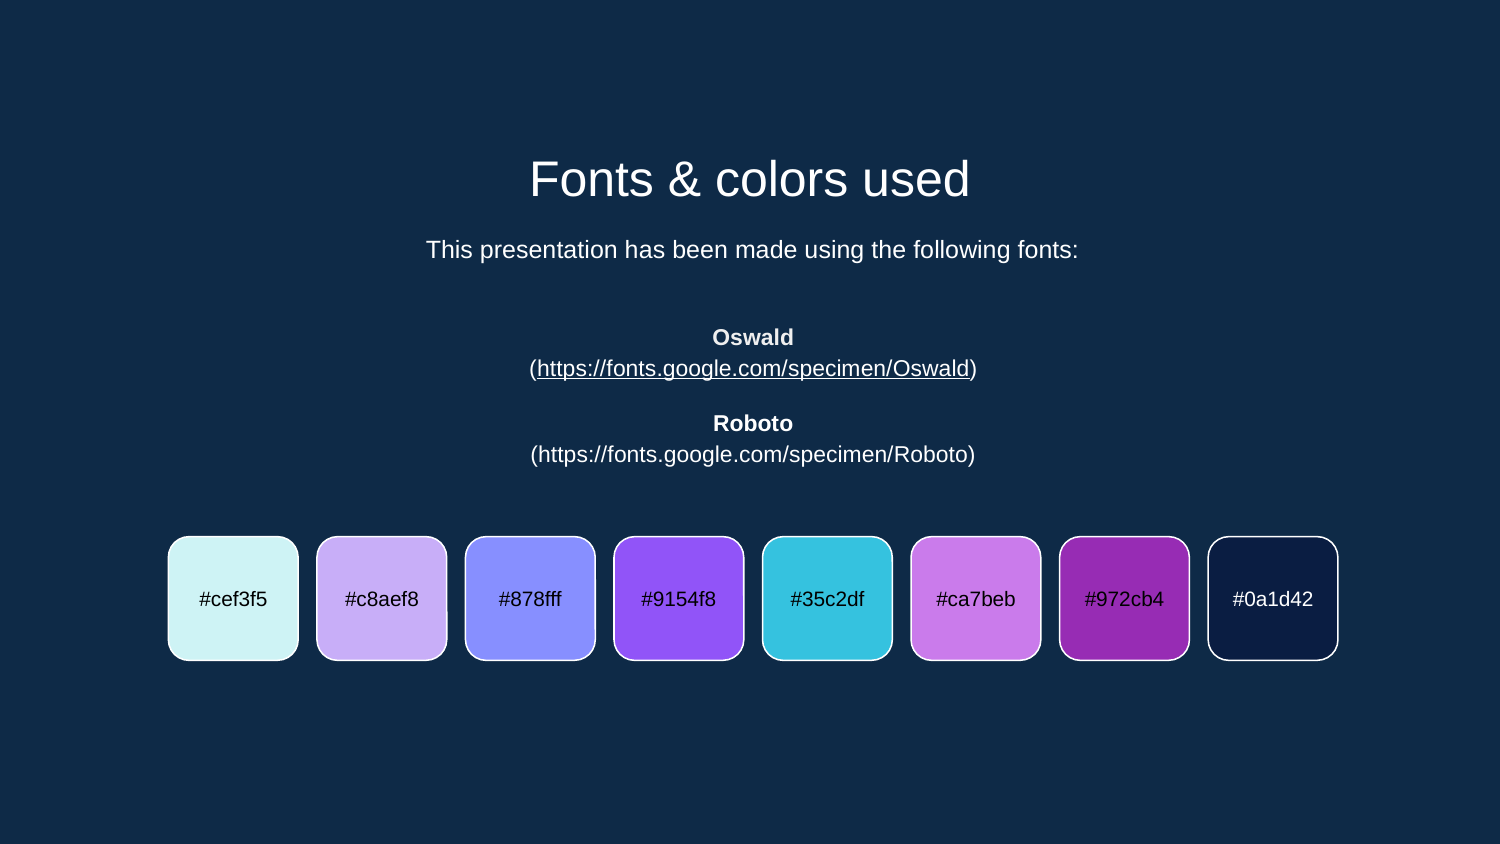

Fonts & colors used
This presentation has been made using the following fonts:

Oswald
(https://fonts.google.com/specimen/Oswald)

Roboto
(https://fonts.google.com/specimen/Roboto)

#cef3f5
#c8aef8
#878fff
#9154f8
#35c2df
#ca7beb
#972cb4
#0a1d42